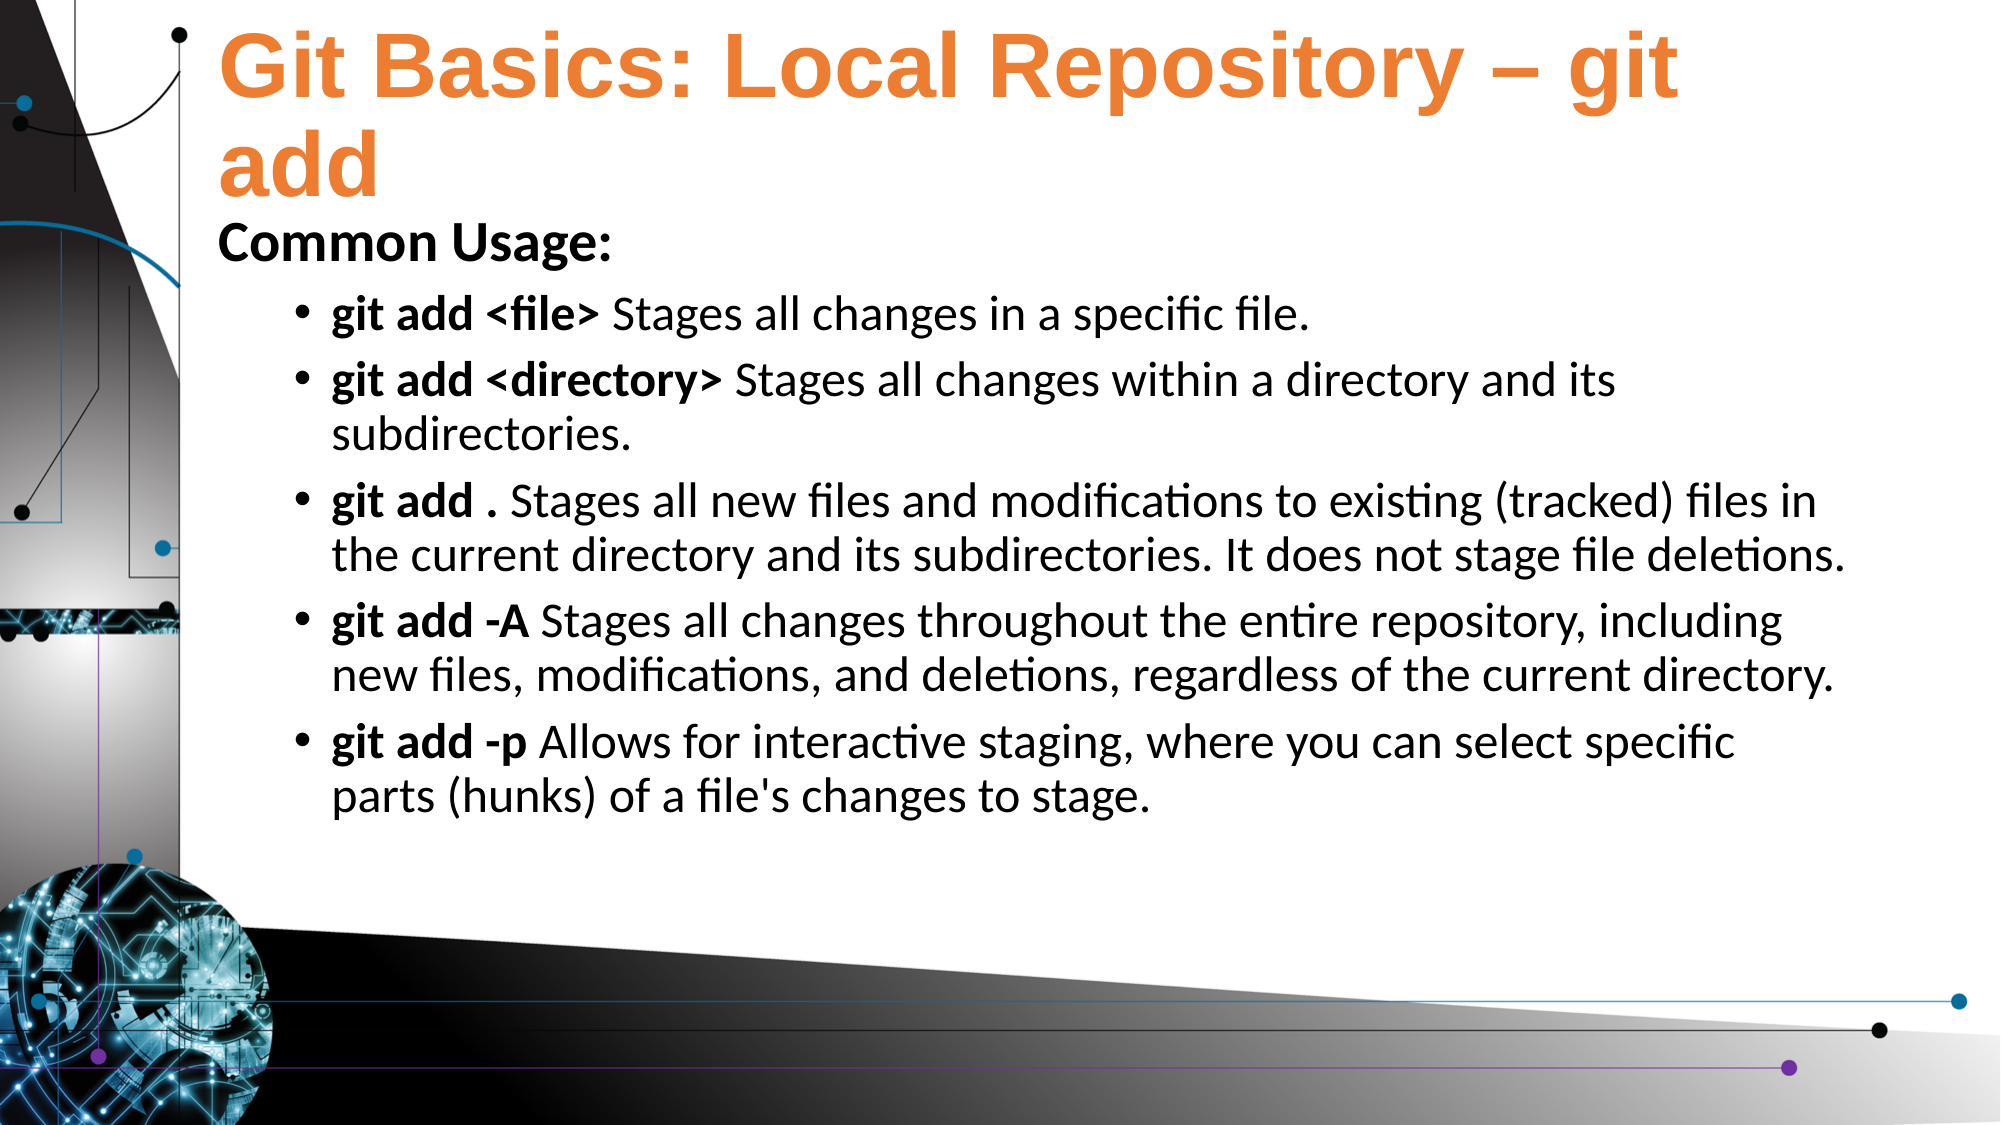

# Git Basics: Local Repository – git add
Common Usage:
git add <file> Stages all changes in a specific file.
git add <directory> Stages all changes within a directory and its subdirectories.
git add . Stages all new files and modifications to existing (tracked) files in the current directory and its subdirectories. It does not stage file deletions.
git add -A Stages all changes throughout the entire repository, including new files, modifications, and deletions, regardless of the current directory.
git add -p Allows for interactive staging, where you can select specific parts (hunks) of a file's changes to stage.